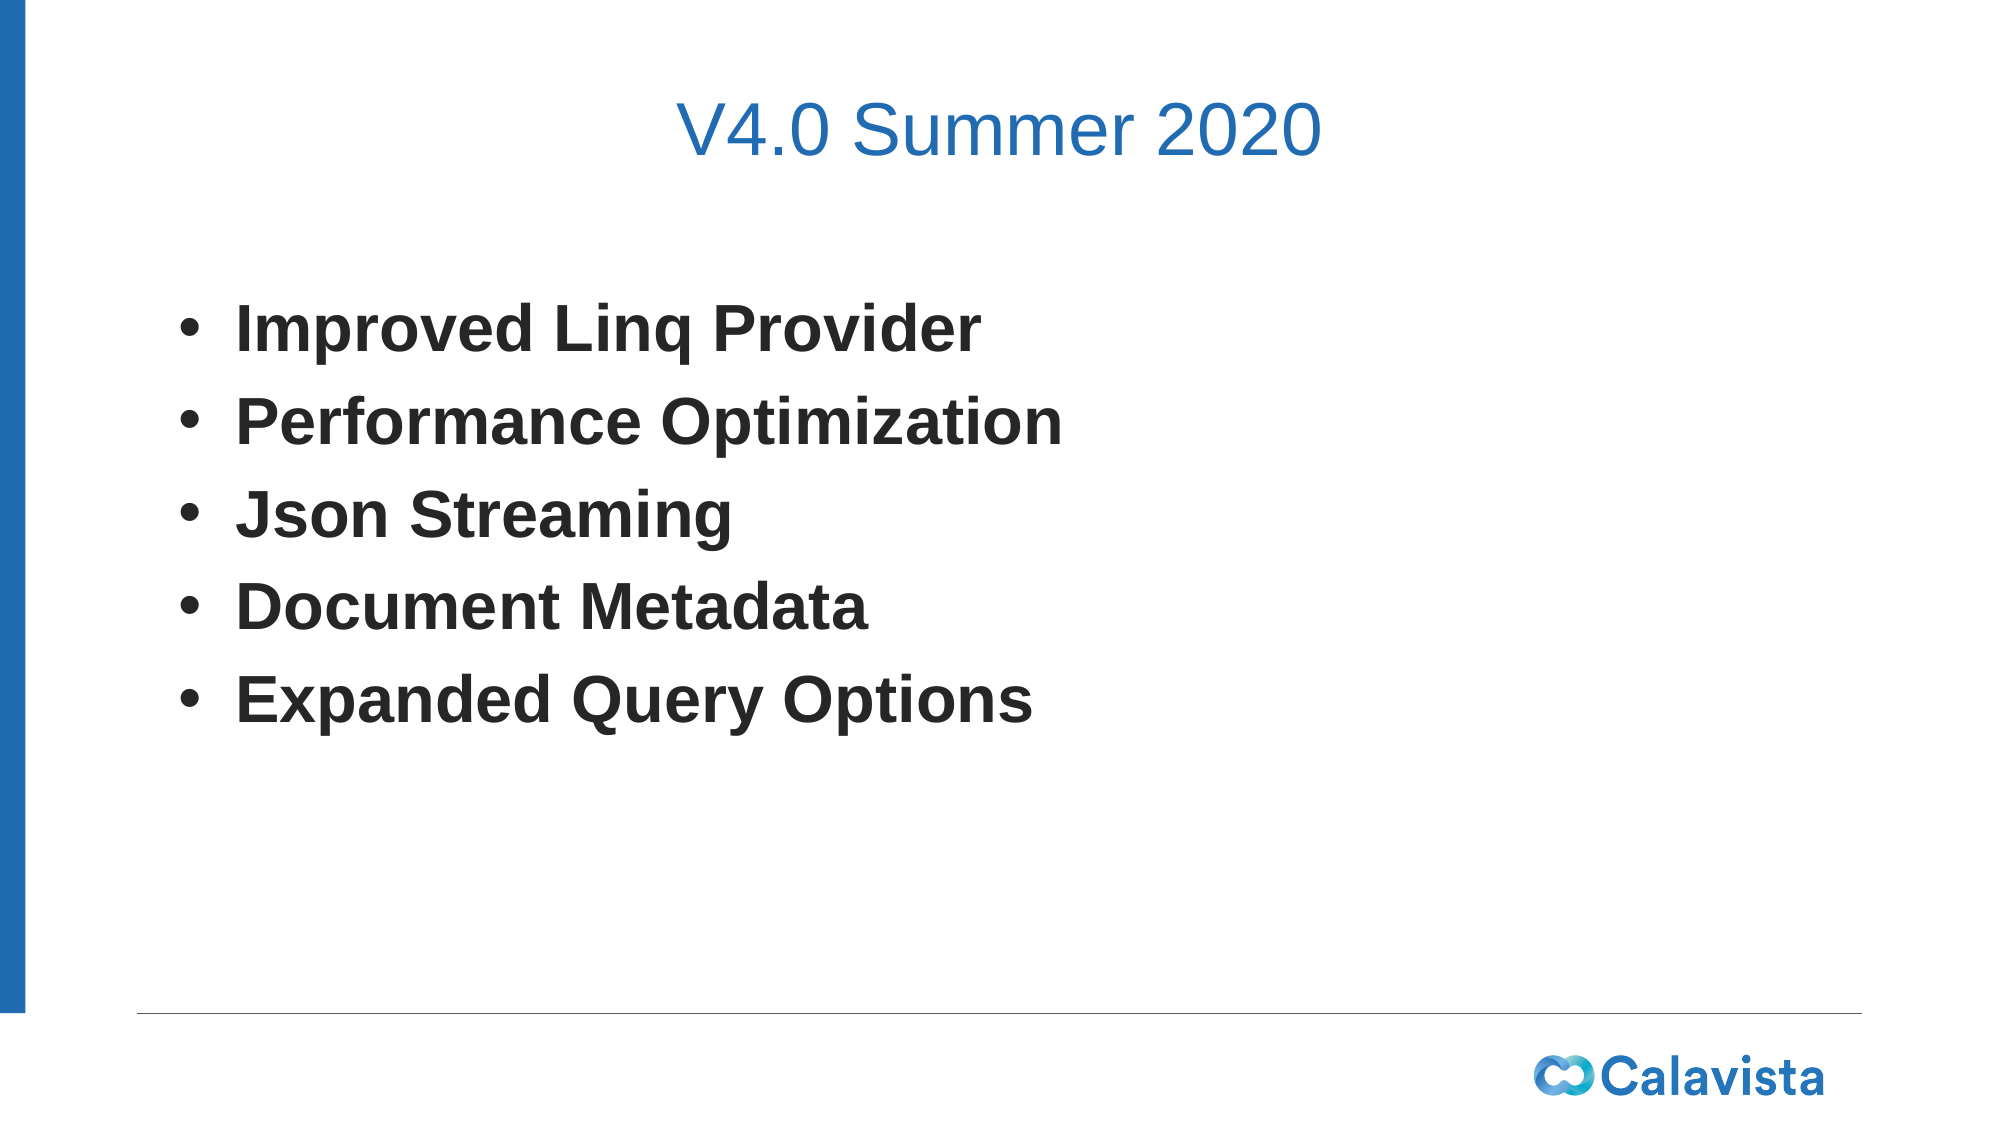

# V4.0 Summer 2020

Improved Linq Provider
Performance Optimization
Json Streaming
Document Metadata
Expanded Query Options

13